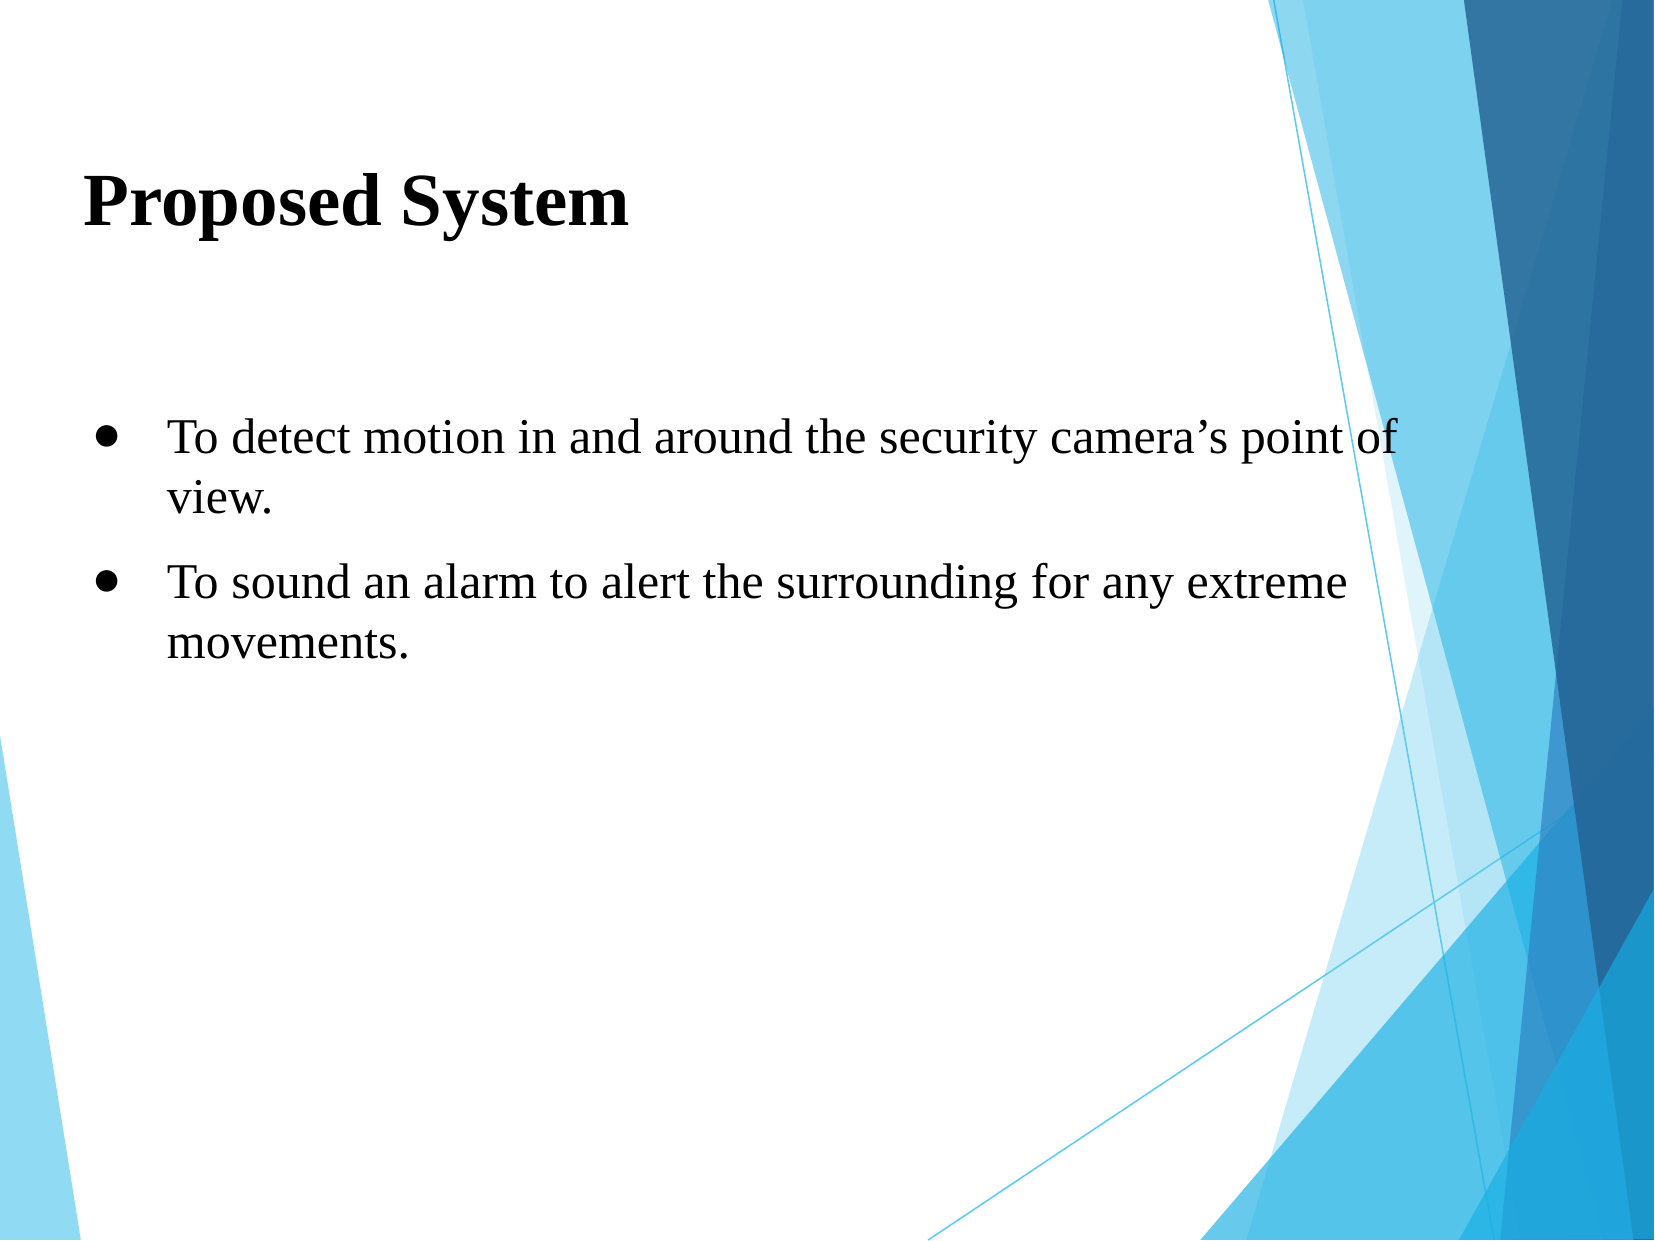

# Proposed System
To detect motion in and around the security camera’s point of view.
To sound an alarm to alert the surrounding for any extreme movements.